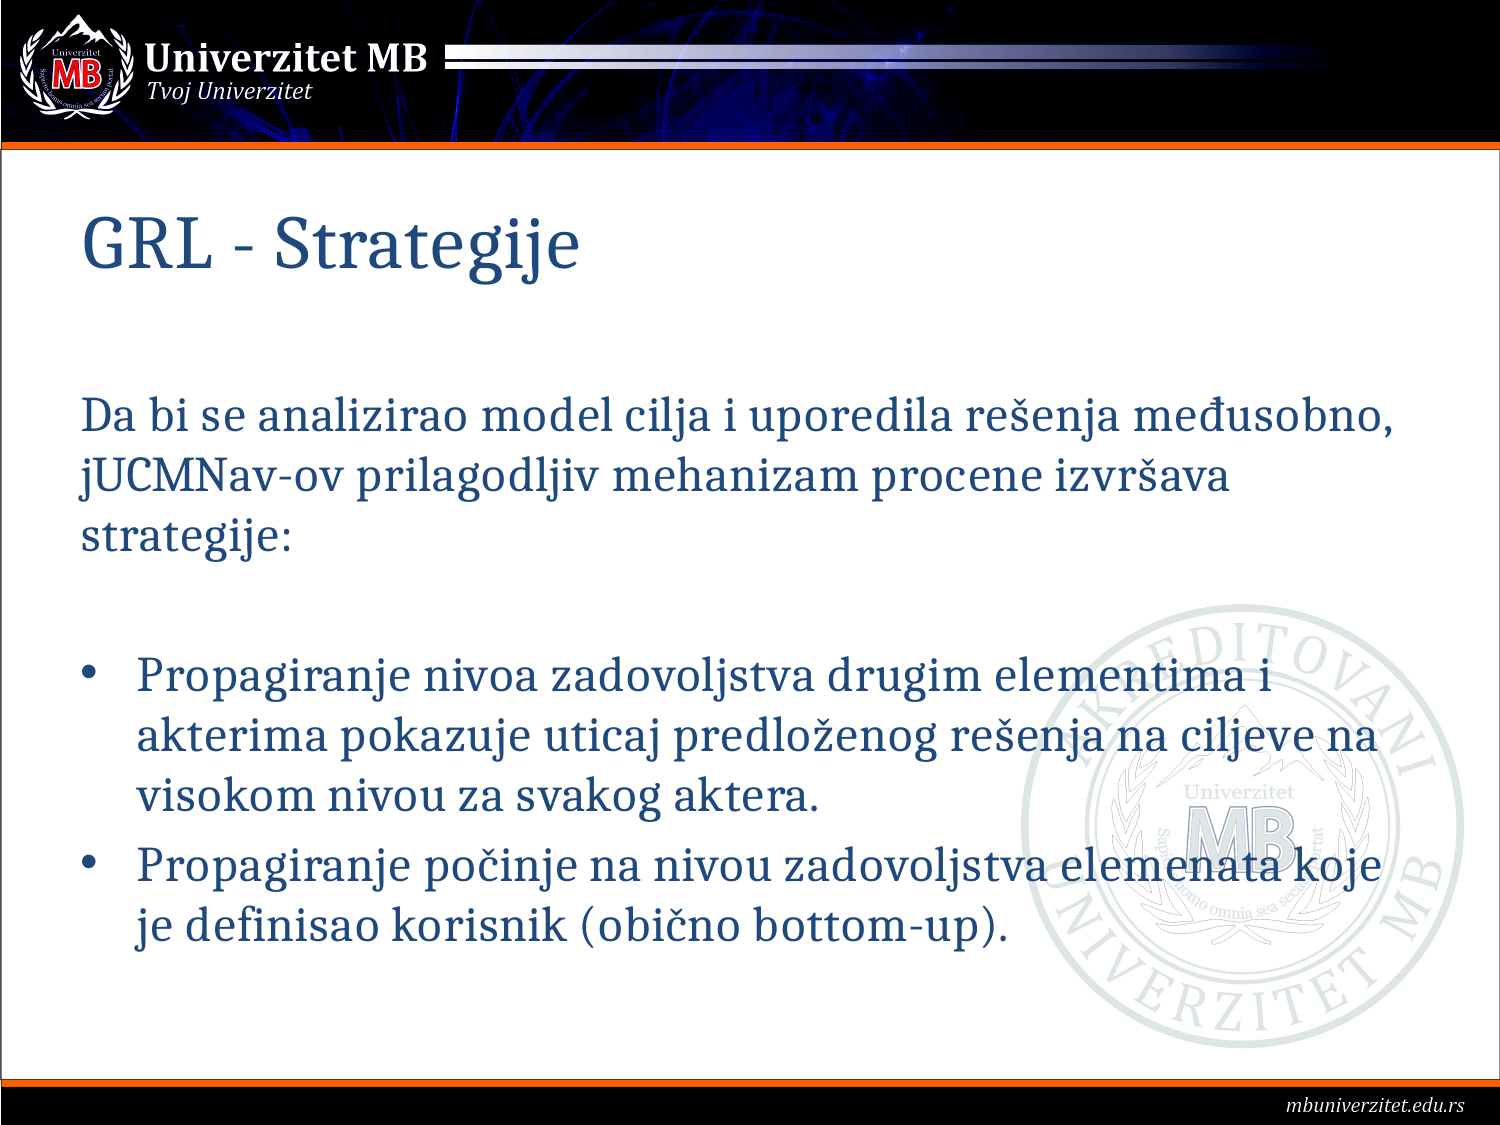

# GRL - Strategije
Da bi se analizirao model cilja i uporedila rešenja međusobno, jUCMNav-ov prilagodljiv mehanizam procene izvršava strategije:

Propagiranje nivoa zadovoljstva drugim elementima i akterima pokazuje uticaj predloženog rešenja na ciljeve na visokom nivou za svakog aktera.
Propagiranje počinje na nivou zadovoljstva elemenata koje je definisao korisnik (obično bottom-up).